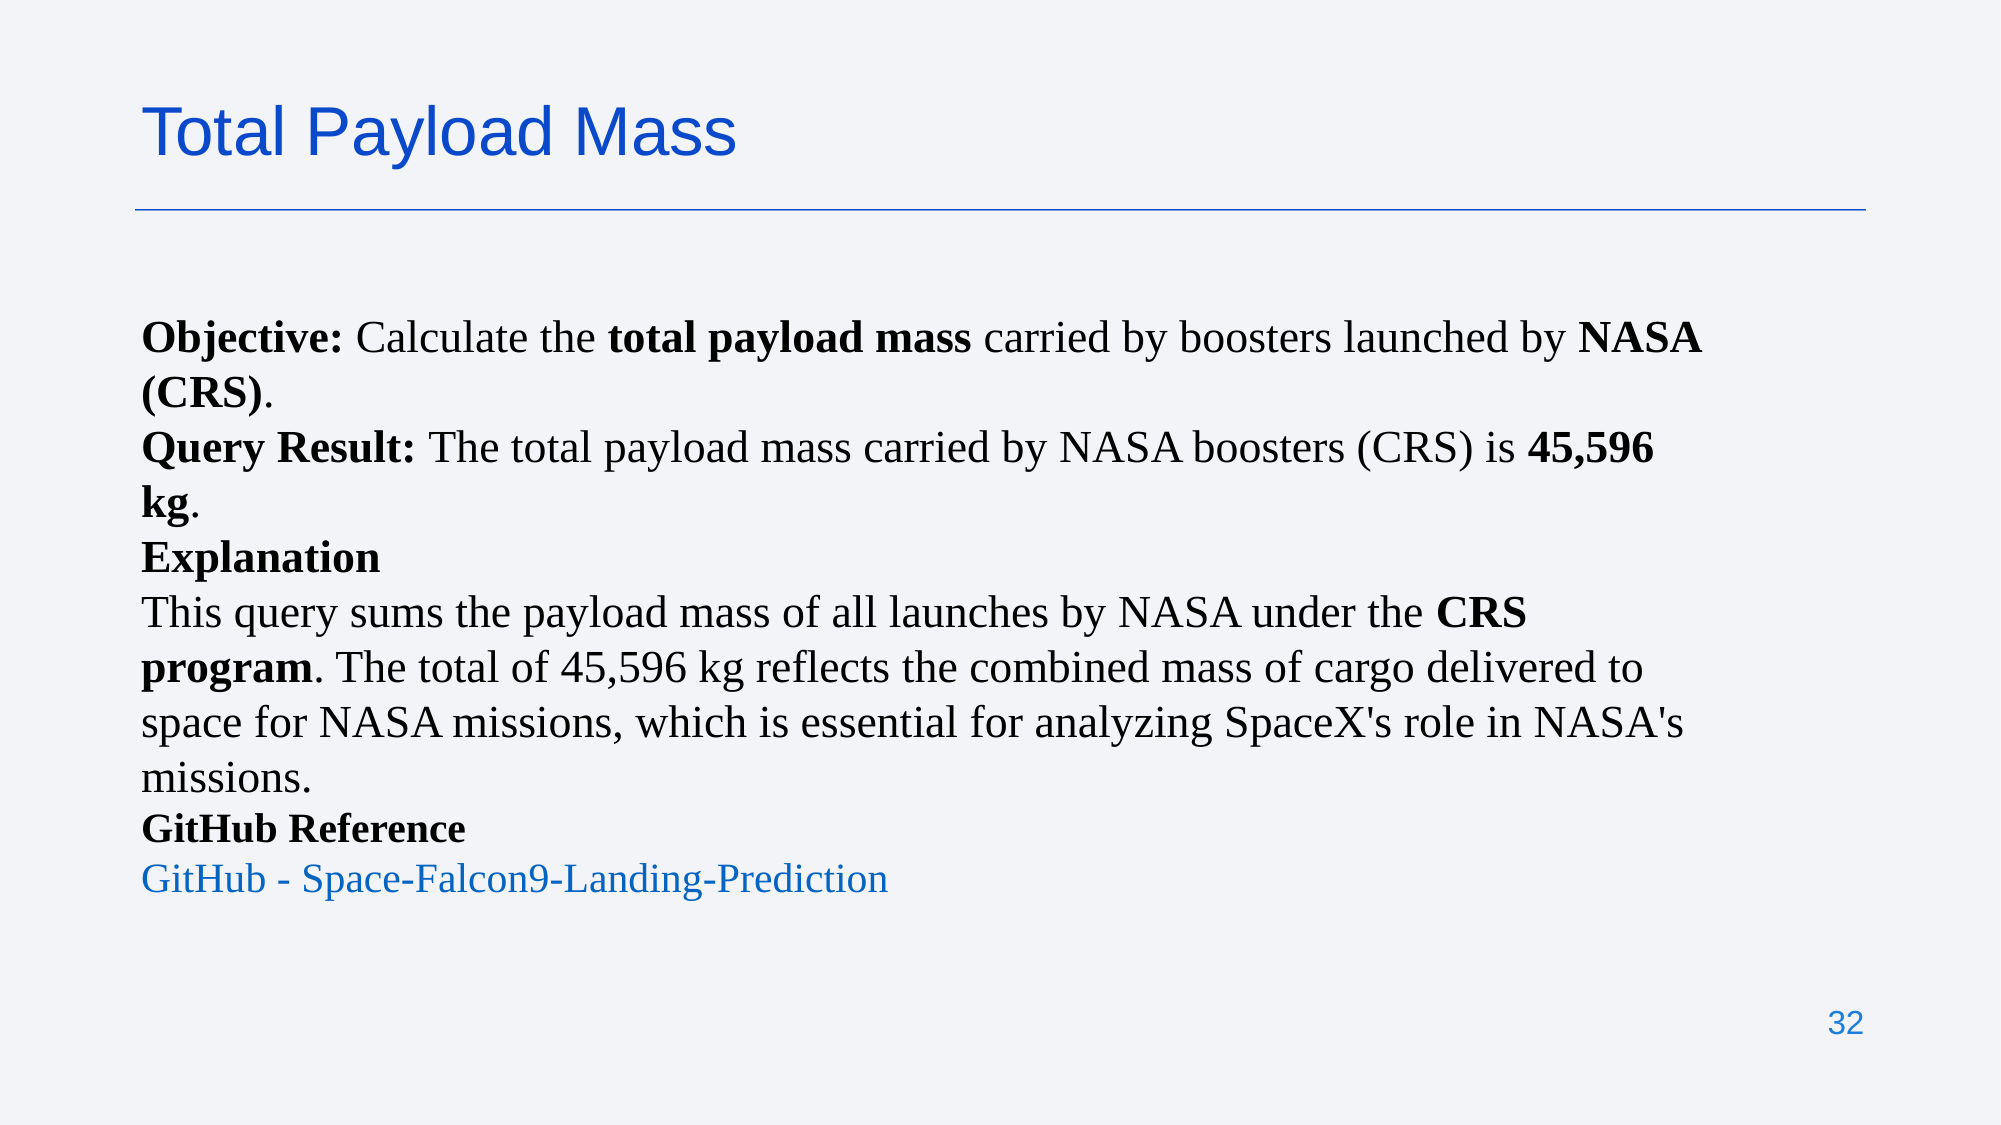

Total Payload Mass
Objective: Calculate the total payload mass carried by boosters launched by NASA (CRS).
Query Result: The total payload mass carried by NASA boosters (CRS) is 45,596 kg.
Explanation
This query sums the payload mass of all launches by NASA under the CRS program. The total of 45,596 kg reflects the combined mass of cargo delivered to space for NASA missions, which is essential for analyzing SpaceX's role in NASA's missions.
GitHub Reference
GitHub - Space-Falcon9-Landing-Prediction
32